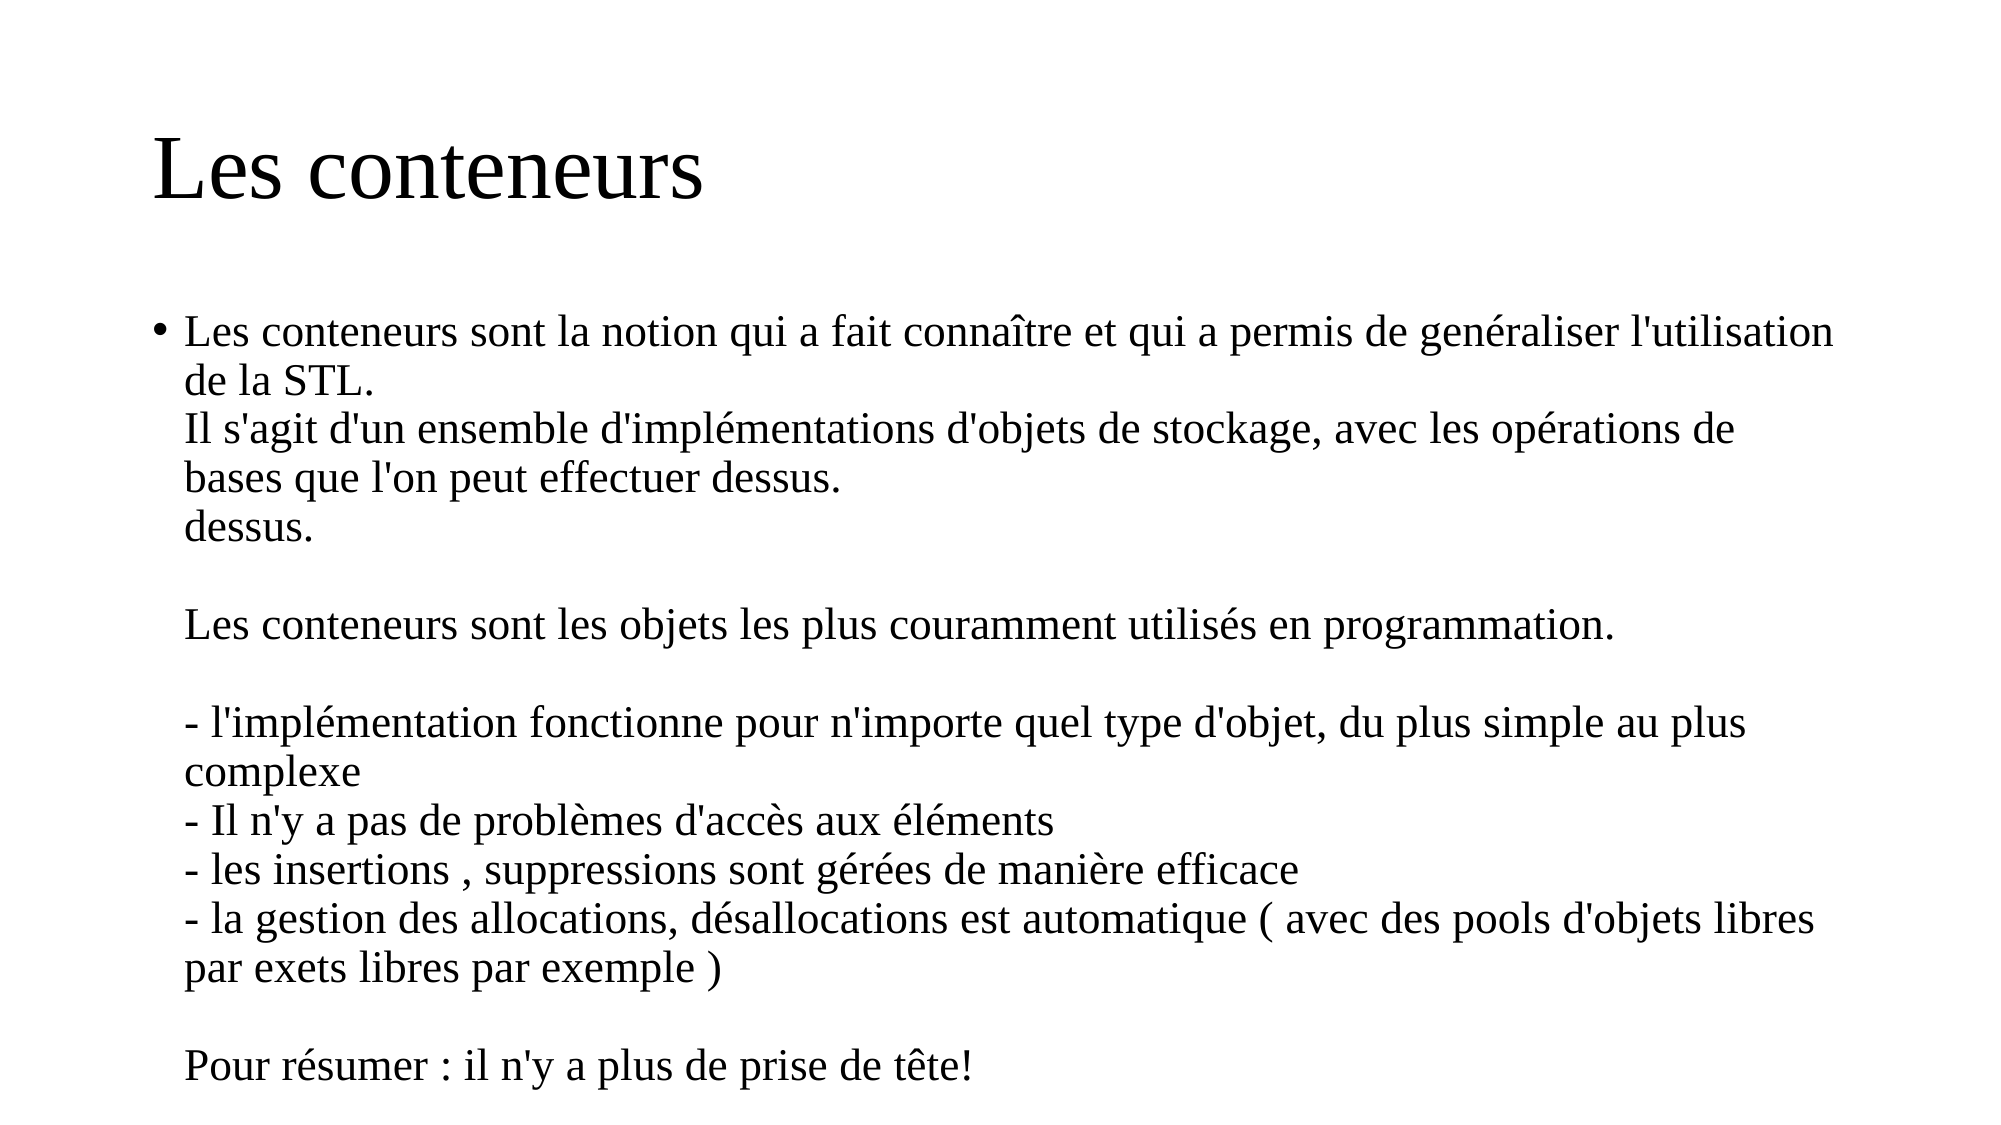

# Les conteneurs
Les conteneurs sont la notion qui a fait connaître et qui a permis de genéraliser l'utilisation de la STL.
Il s'agit d'un ensemble d'implémentations d'objets de stockage, avec les opérations de bases que l'on peut effectuer dessus.
dessus.
 
Les conteneurs sont les objets les plus couramment utilisés en programmation.
- l'implémentation fonctionne pour n'importe quel type d'objet, du plus simple au plus complexe
- Il n'y a pas de problèmes d'accès aux éléments
- les insertions , suppressions sont gérées de manière efficace
- la gestion des allocations, désallocations est automatique ( avec des pools d'objets libres par exets libres par exemple )
Pour résumer : il n'y a plus de prise de tête!